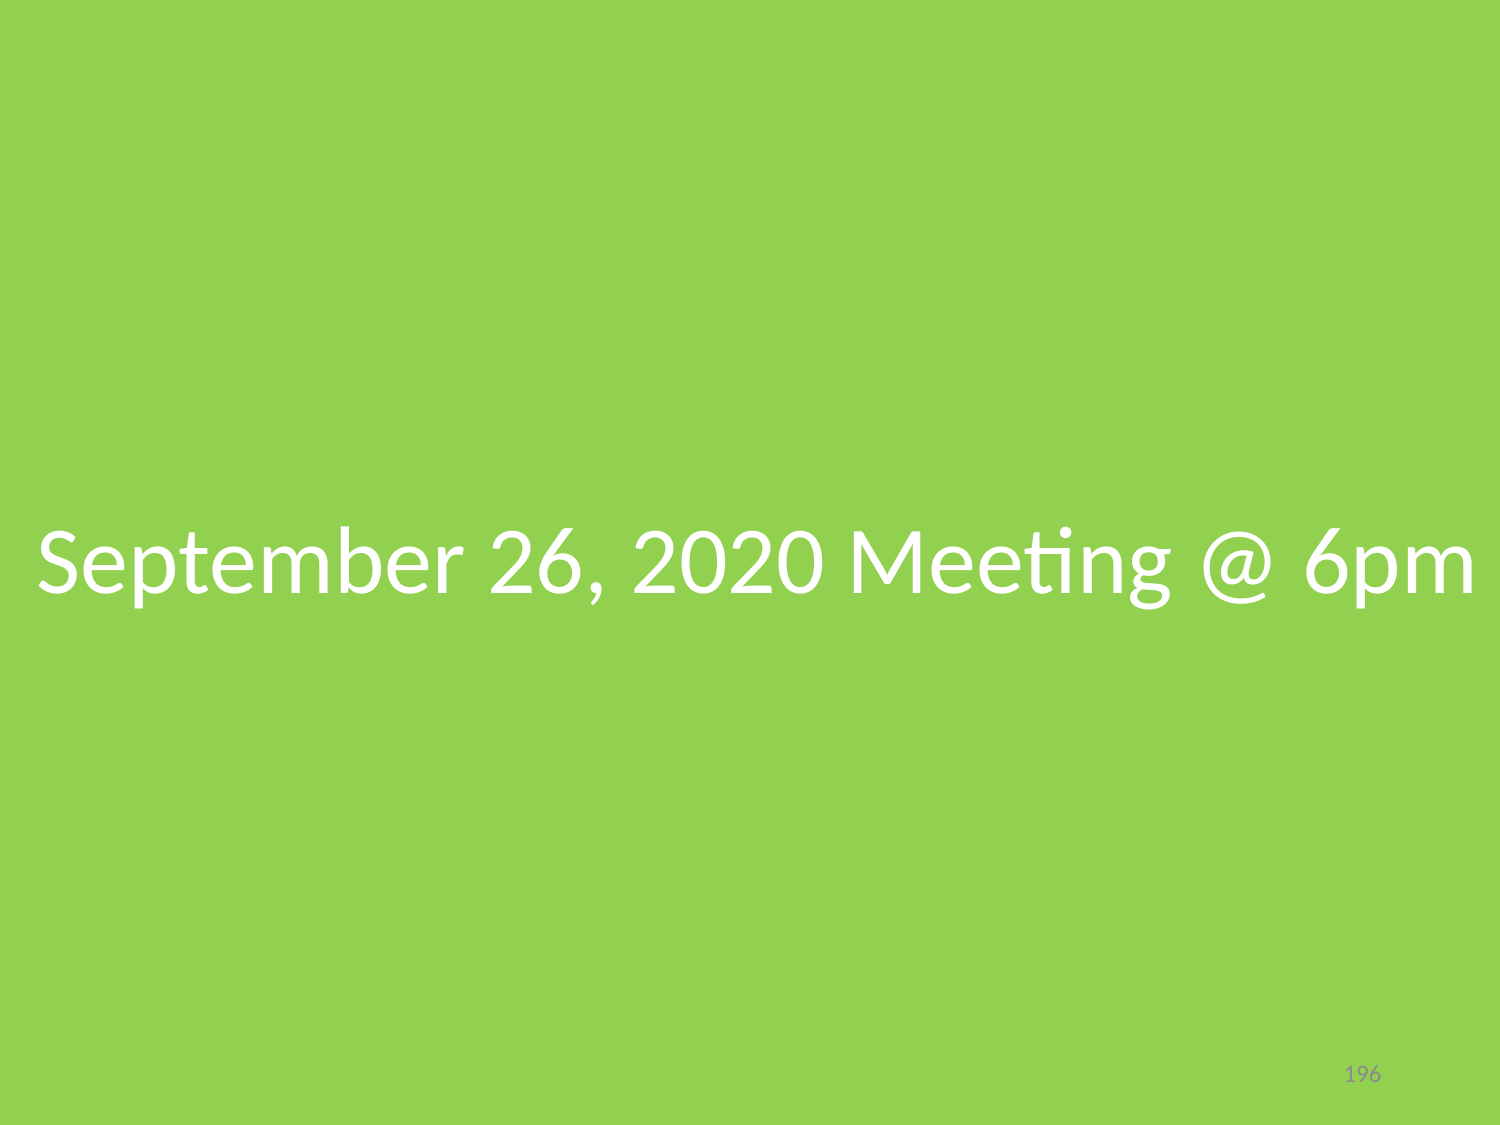

# September 26, 2020 Meeting @ 6pm
196